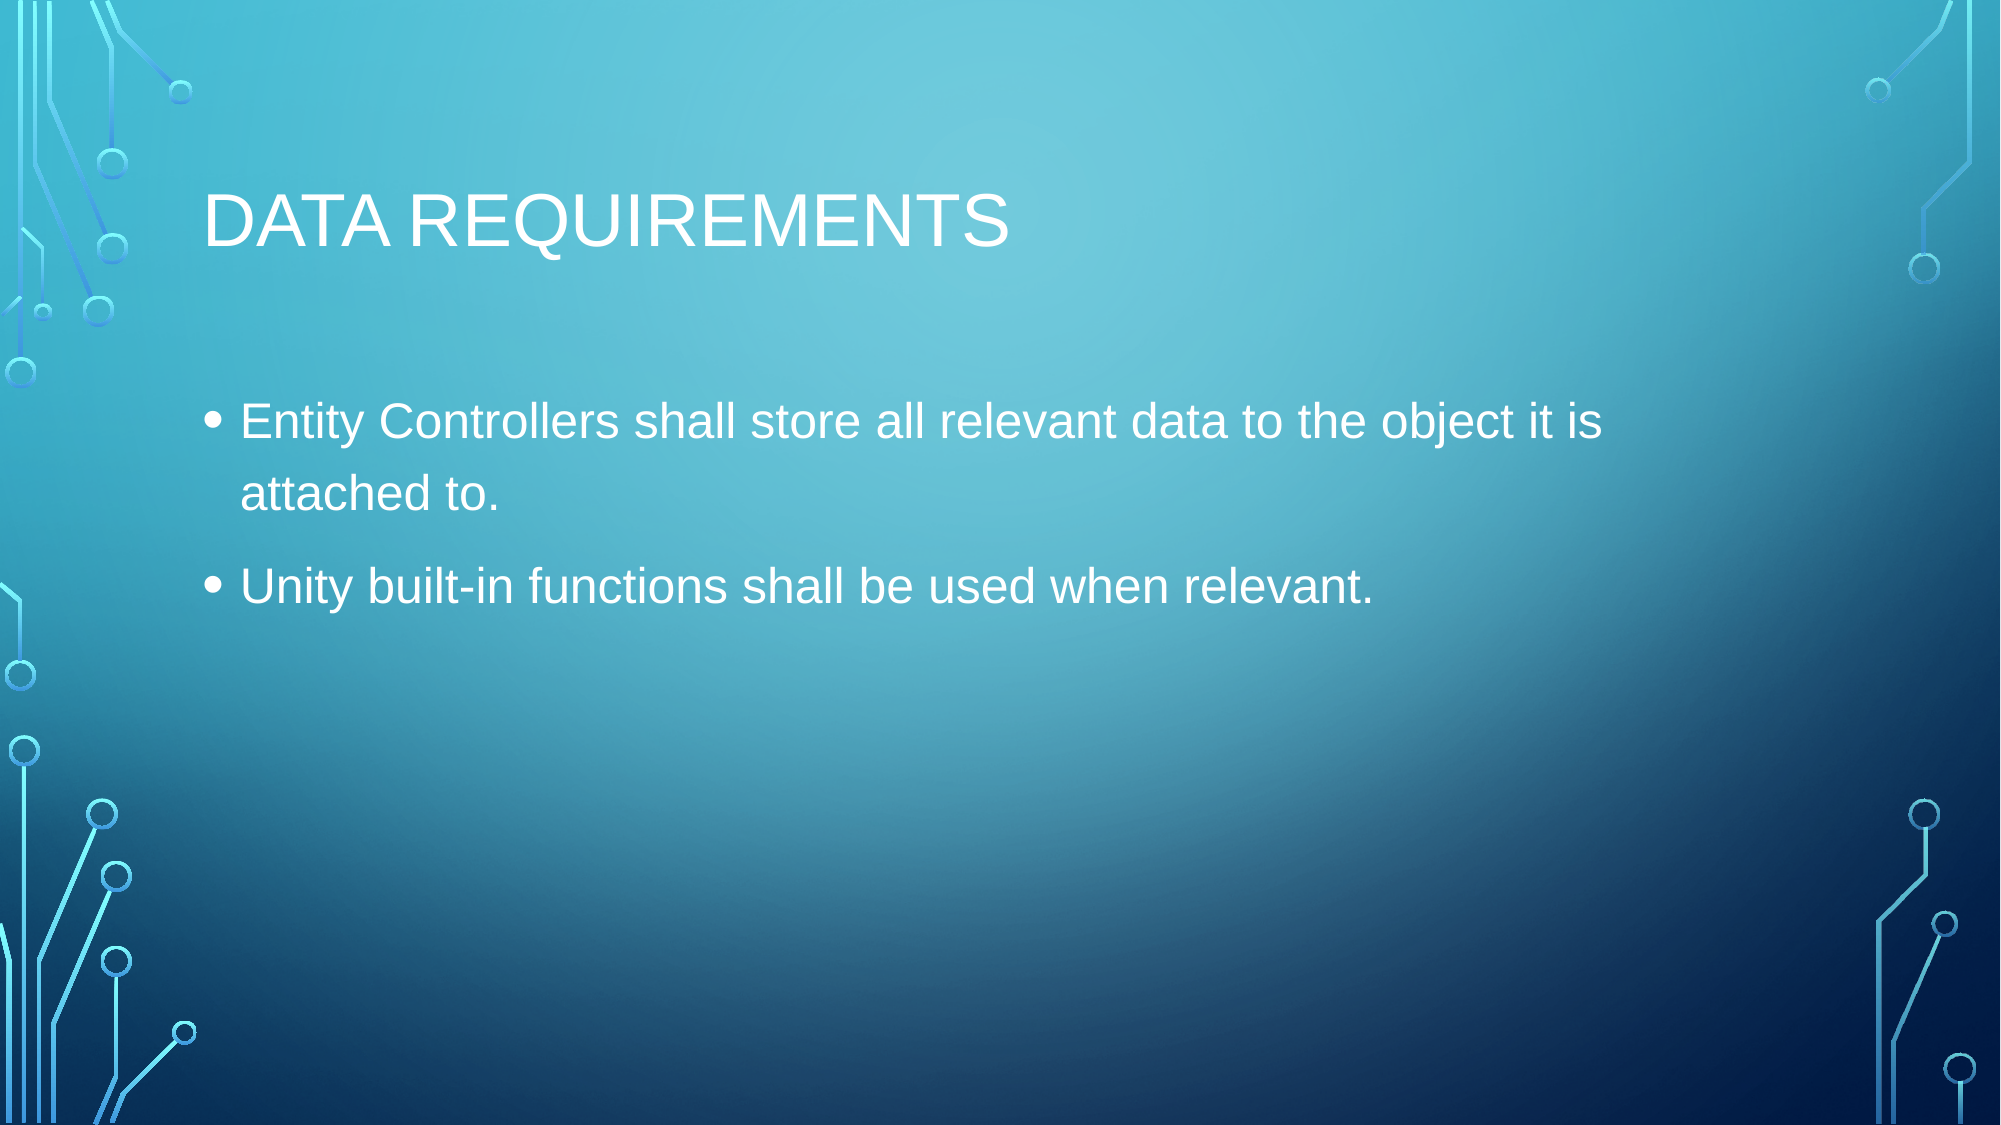

# Data requirements
Entity Controllers shall store all relevant data to the object it is attached to.
Unity built-in functions shall be used when relevant.